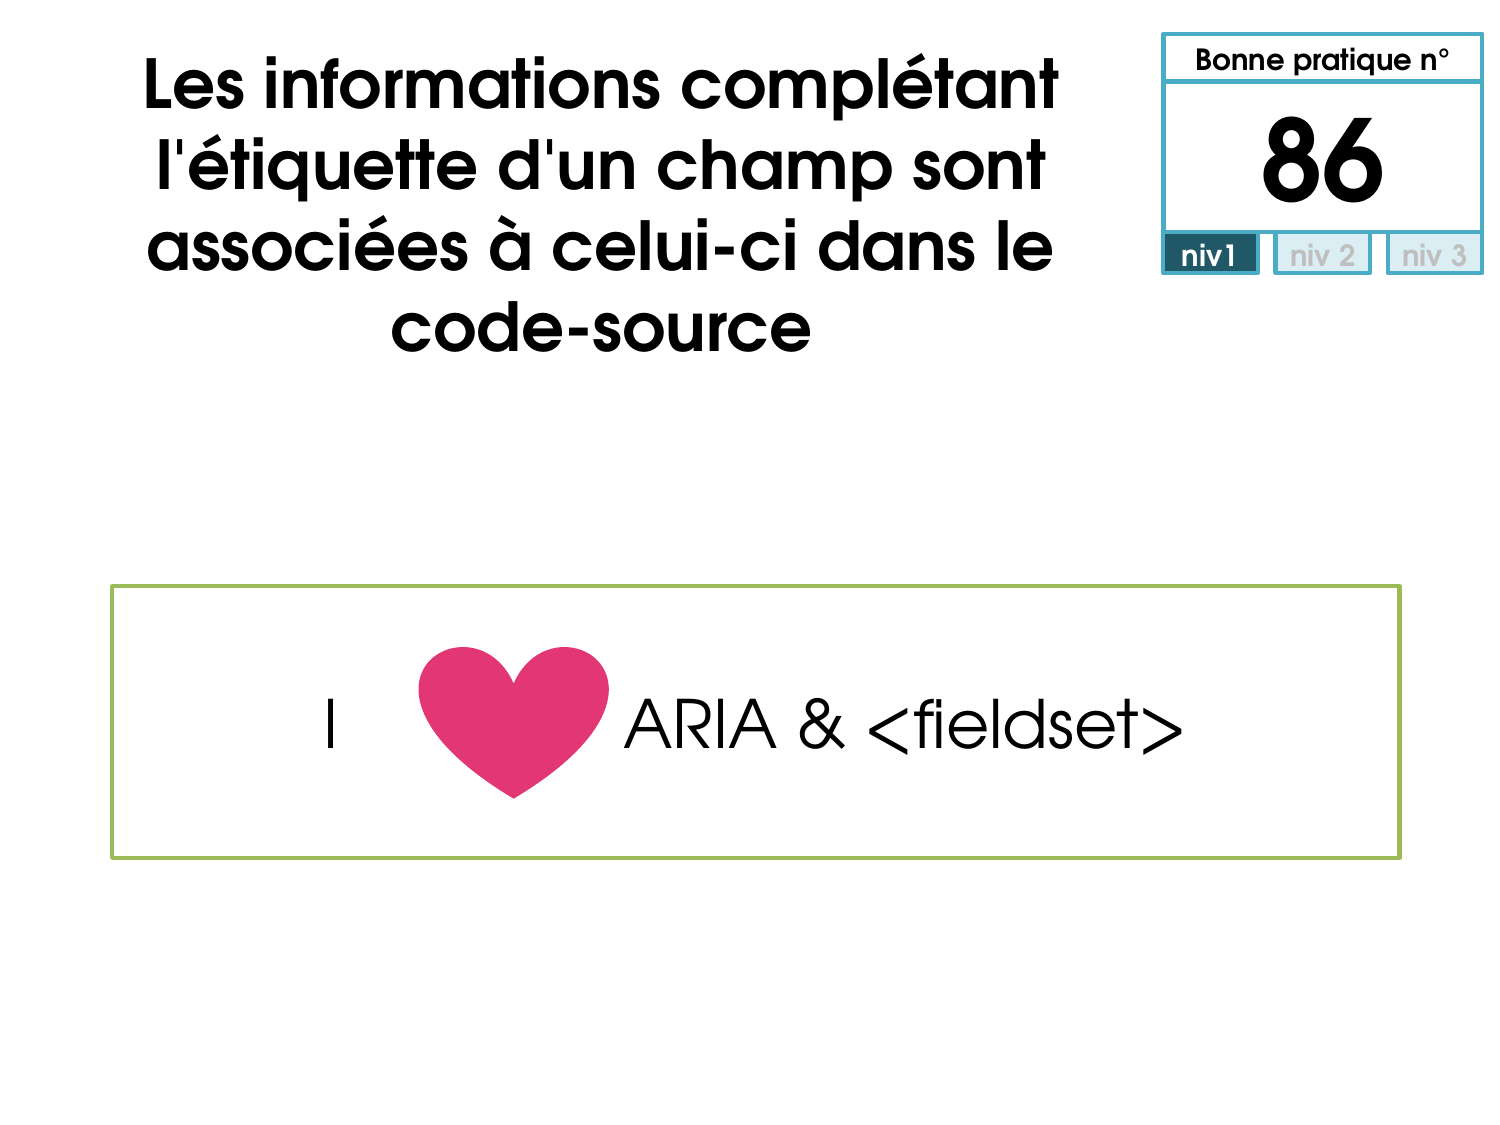

# Les informations complétant l'étiquette d'un champ sont associées à celui-ci dans le code-source
86
I 		ARIA & <fieldset>